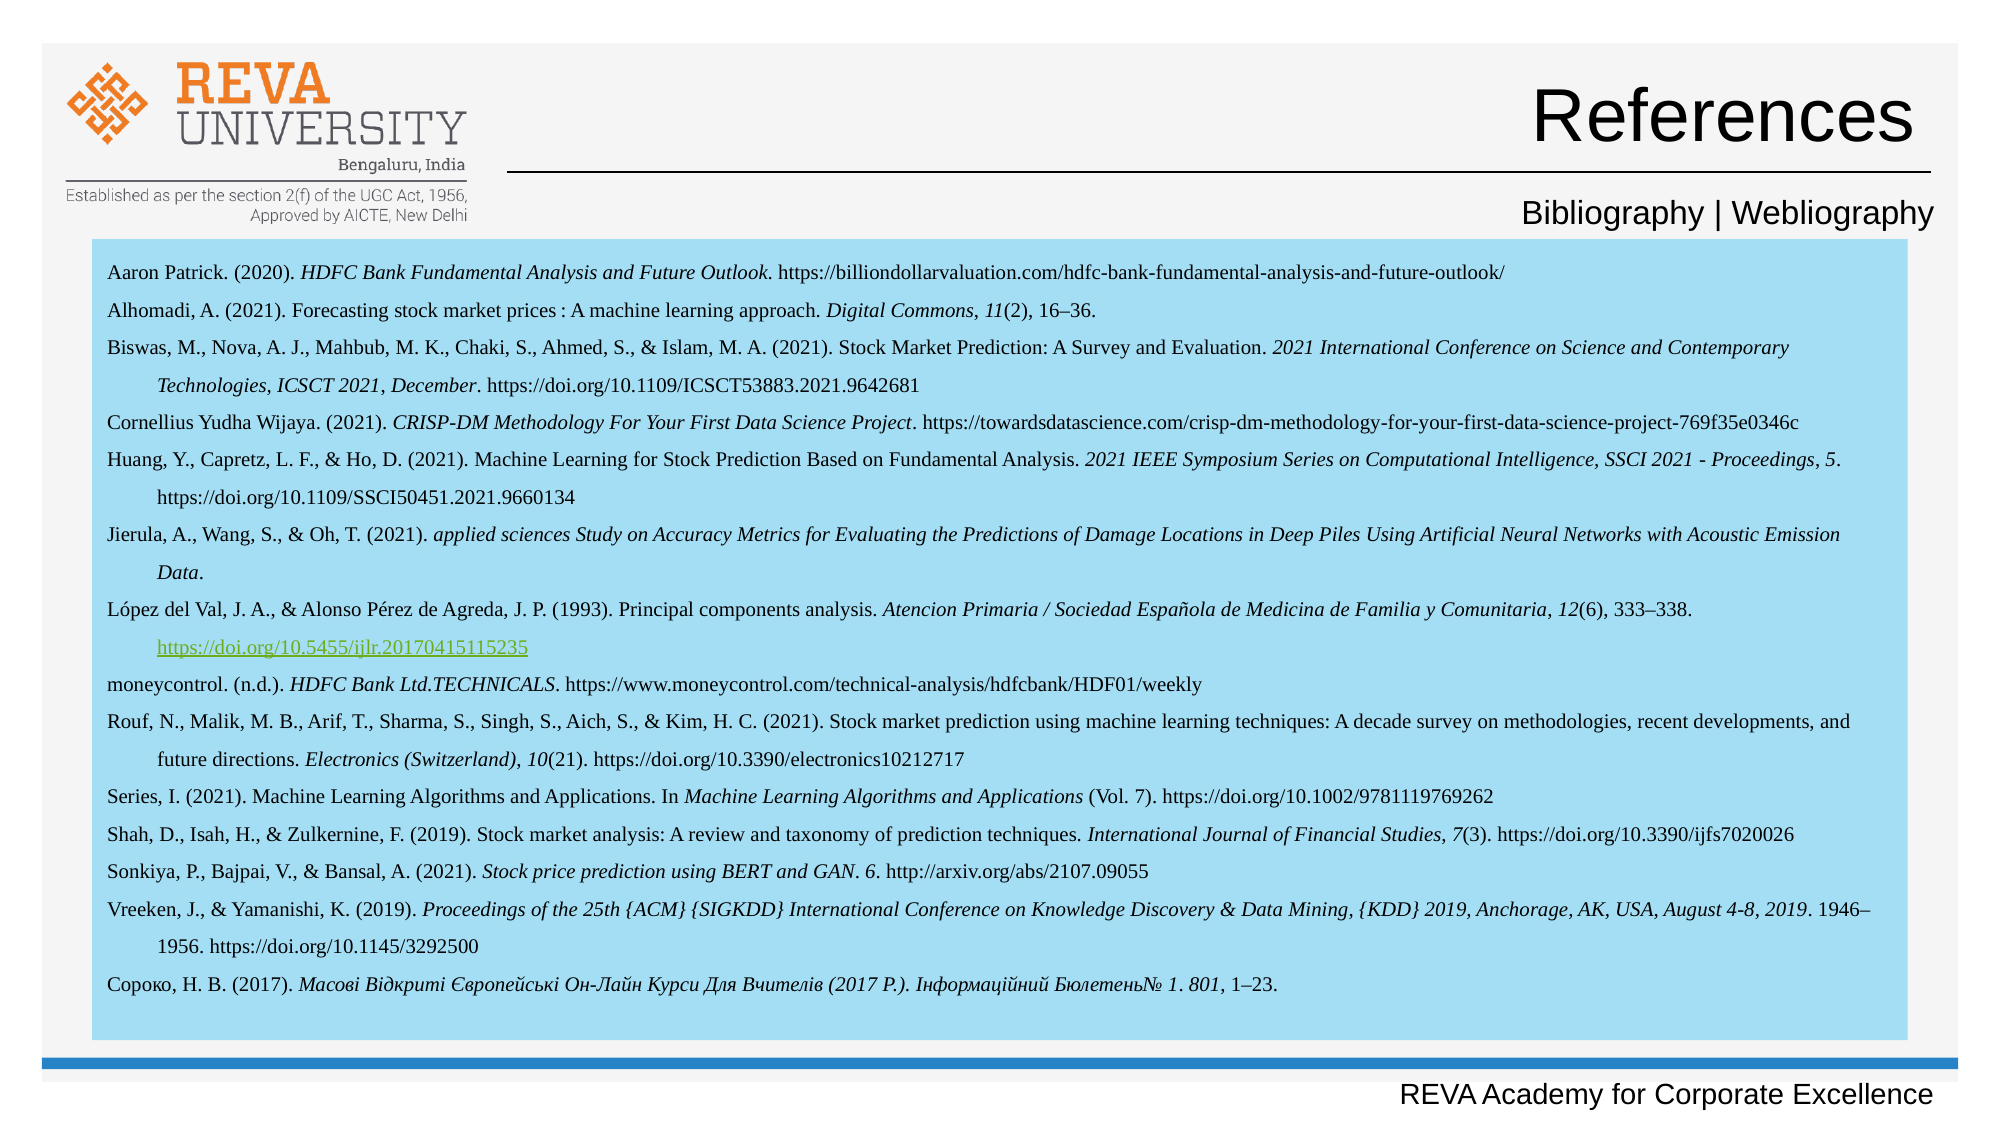

# References
Bibliography | Webliography
Aaron Patrick. (2020). HDFC Bank Fundamental Analysis and Future Outlook. https://billiondollarvaluation.com/hdfc-bank-fundamental-analysis-and-future-outlook/
Alhomadi, A. (2021). Forecasting stock market prices : A machine learning approach. Digital Commons, 11(2), 16–36.
Biswas, M., Nova, A. J., Mahbub, M. K., Chaki, S., Ahmed, S., & Islam, M. A. (2021). Stock Market Prediction: A Survey and Evaluation. 2021 International Conference on Science and Contemporary Technologies, ICSCT 2021, December. https://doi.org/10.1109/ICSCT53883.2021.9642681
Cornellius Yudha Wijaya. (2021). CRISP-DM Methodology For Your First Data Science Project. https://towardsdatascience.com/crisp-dm-methodology-for-your-first-data-science-project-769f35e0346c
Huang, Y., Capretz, L. F., & Ho, D. (2021). Machine Learning for Stock Prediction Based on Fundamental Analysis. 2021 IEEE Symposium Series on Computational Intelligence, SSCI 2021 - Proceedings, 5. https://doi.org/10.1109/SSCI50451.2021.9660134
Jierula, A., Wang, S., & Oh, T. (2021). applied sciences Study on Accuracy Metrics for Evaluating the Predictions of Damage Locations in Deep Piles Using Artificial Neural Networks with Acoustic Emission Data.
López del Val, J. A., & Alonso Pérez de Agreda, J. P. (1993). Principal components analysis. Atencion Primaria / Sociedad Española de Medicina de Familia y Comunitaria, 12(6), 333–338. https://doi.org/10.5455/ijlr.20170415115235
moneycontrol. (n.d.). HDFC Bank Ltd.TECHNICALS. https://www.moneycontrol.com/technical-analysis/hdfcbank/HDF01/weekly
Rouf, N., Malik, M. B., Arif, T., Sharma, S., Singh, S., Aich, S., & Kim, H. C. (2021). Stock market prediction using machine learning techniques: A decade survey on methodologies, recent developments, and future directions. Electronics (Switzerland), 10(21). https://doi.org/10.3390/electronics10212717
Series, I. (2021). Machine Learning Algorithms and Applications. In Machine Learning Algorithms and Applications (Vol. 7). https://doi.org/10.1002/9781119769262
Shah, D., Isah, H., & Zulkernine, F. (2019). Stock market analysis: A review and taxonomy of prediction techniques. International Journal of Financial Studies, 7(3). https://doi.org/10.3390/ijfs7020026
Sonkiya, P., Bajpai, V., & Bansal, A. (2021). Stock price prediction using BERT and GAN. 6. http://arxiv.org/abs/2107.09055
Vreeken, J., & Yamanishi, K. (2019). Proceedings of the 25th {ACM} {SIGKDD} International Conference on Knowledge Discovery & Data Mining, {KDD} 2019, Anchorage, AK, USA, August 4-8, 2019. 1946–1956. https://doi.org/10.1145/3292500
Сороко, Н. В. (2017). Масові Відкриті Європейські Он-Лайн Курси Для Вчителів (2017 Р.). Інформаційний Бюлетень№ 1. 801, 1–23.